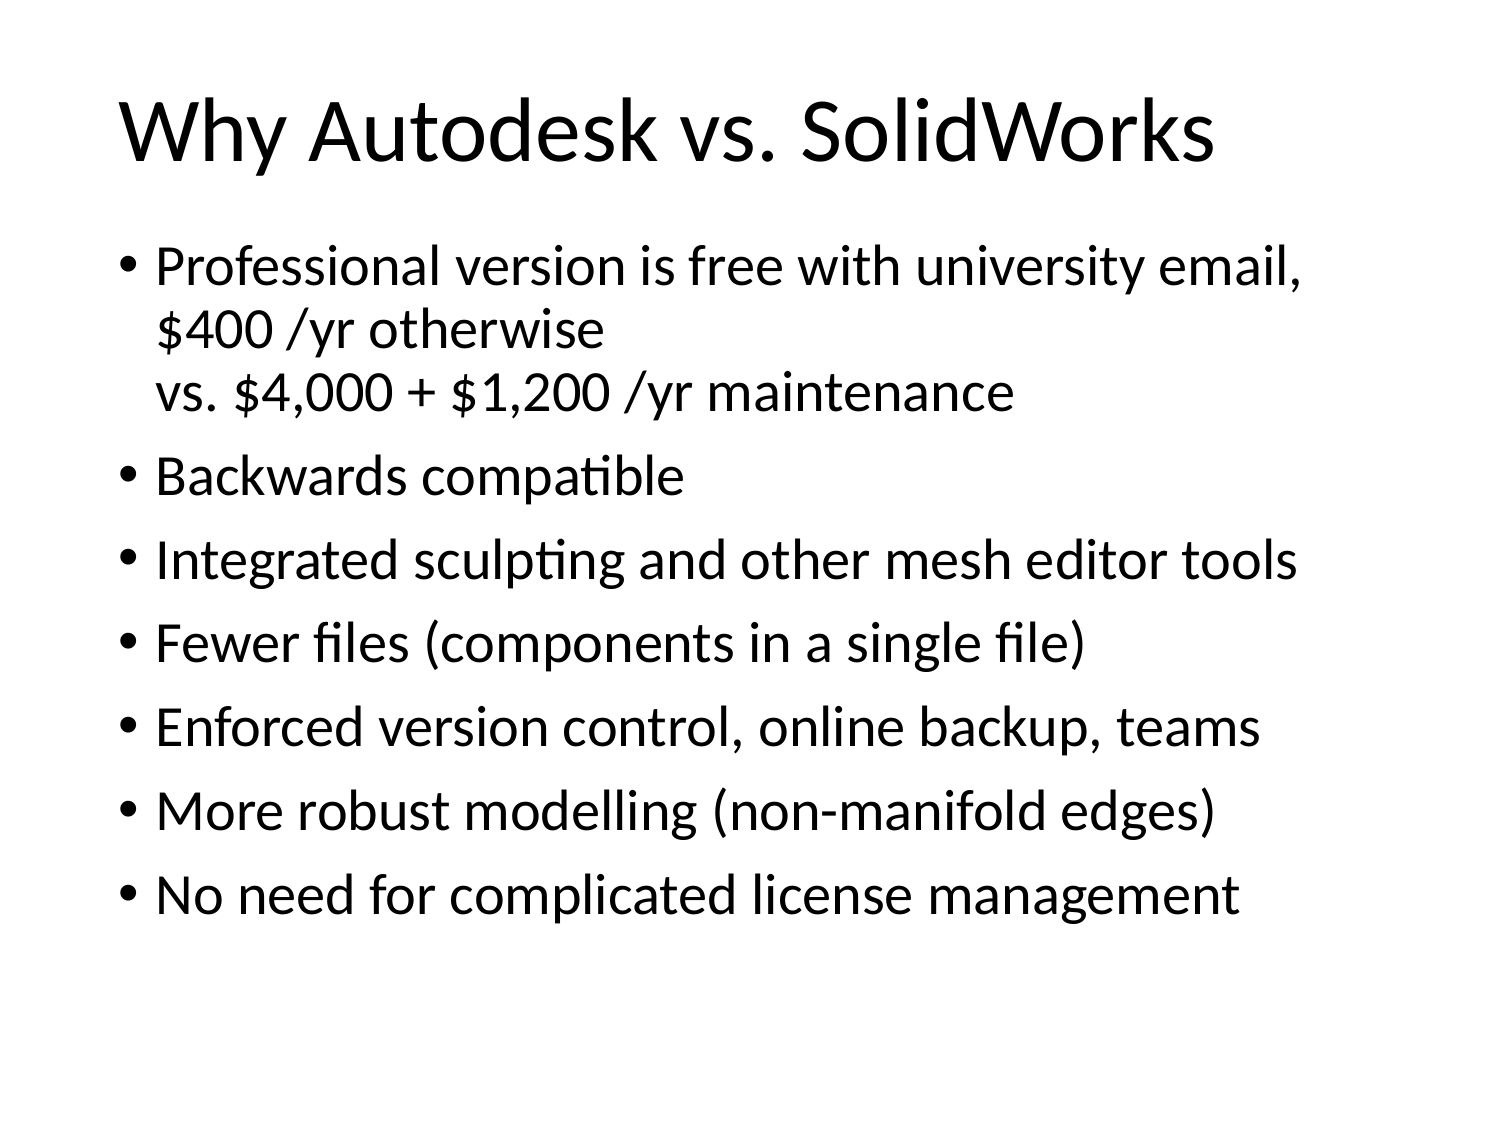

# Why Autodesk vs. SolidWorks
Professional version is free with university email, $400 /yr otherwise
vs. $4,000 + $1,200 /yr maintenance
Backwards compatible
Integrated sculpting and other mesh editor tools
Fewer files (components in a single file)
Enforced version control, online backup, teams
More robust modelling (non-manifold edges)
No need for complicated license management